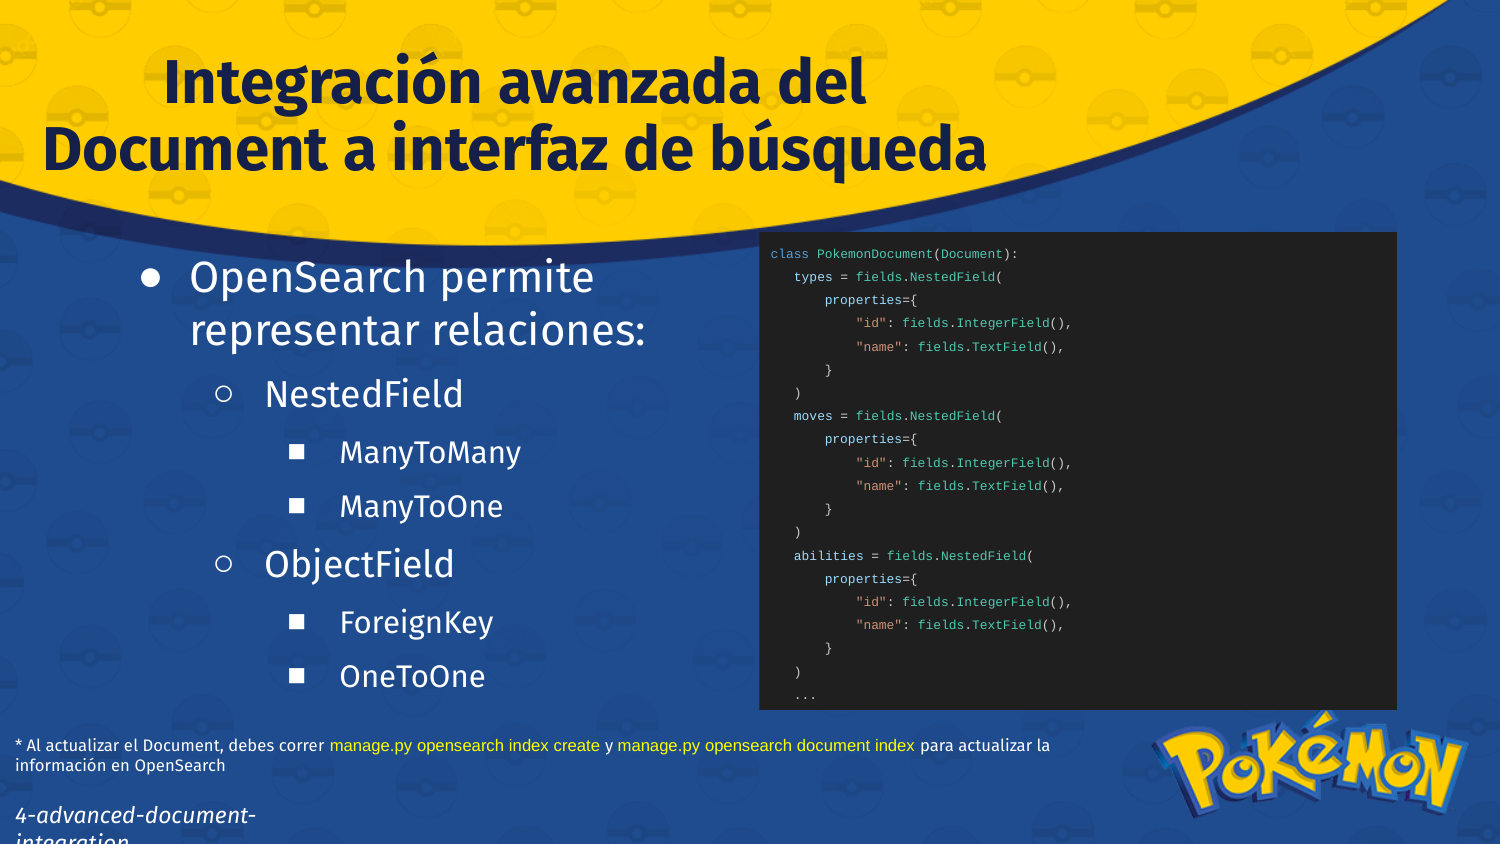

# Integración avanzada del Document a interfaz de búsqueda
OpenSearch permite representar relaciones:
NestedField
ManyToMany
ManyToOne
ObjectField
ForeignKey
OneToOne
class PokemonDocument(Document):
   types = fields.NestedField(
       properties={
           "id": fields.IntegerField(),
           "name": fields.TextField(),
       }
   )
   moves = fields.NestedField(
       properties={
           "id": fields.IntegerField(),
           "name": fields.TextField(),
       }
   )
   abilities = fields.NestedField(
       properties={
           "id": fields.IntegerField(),
           "name": fields.TextField(),
       }
   )
   ...
* Al actualizar el Document, debes correr manage.py opensearch index create y manage.py opensearch document index para actualizar la información en OpenSearch
4-advanced-document-integration